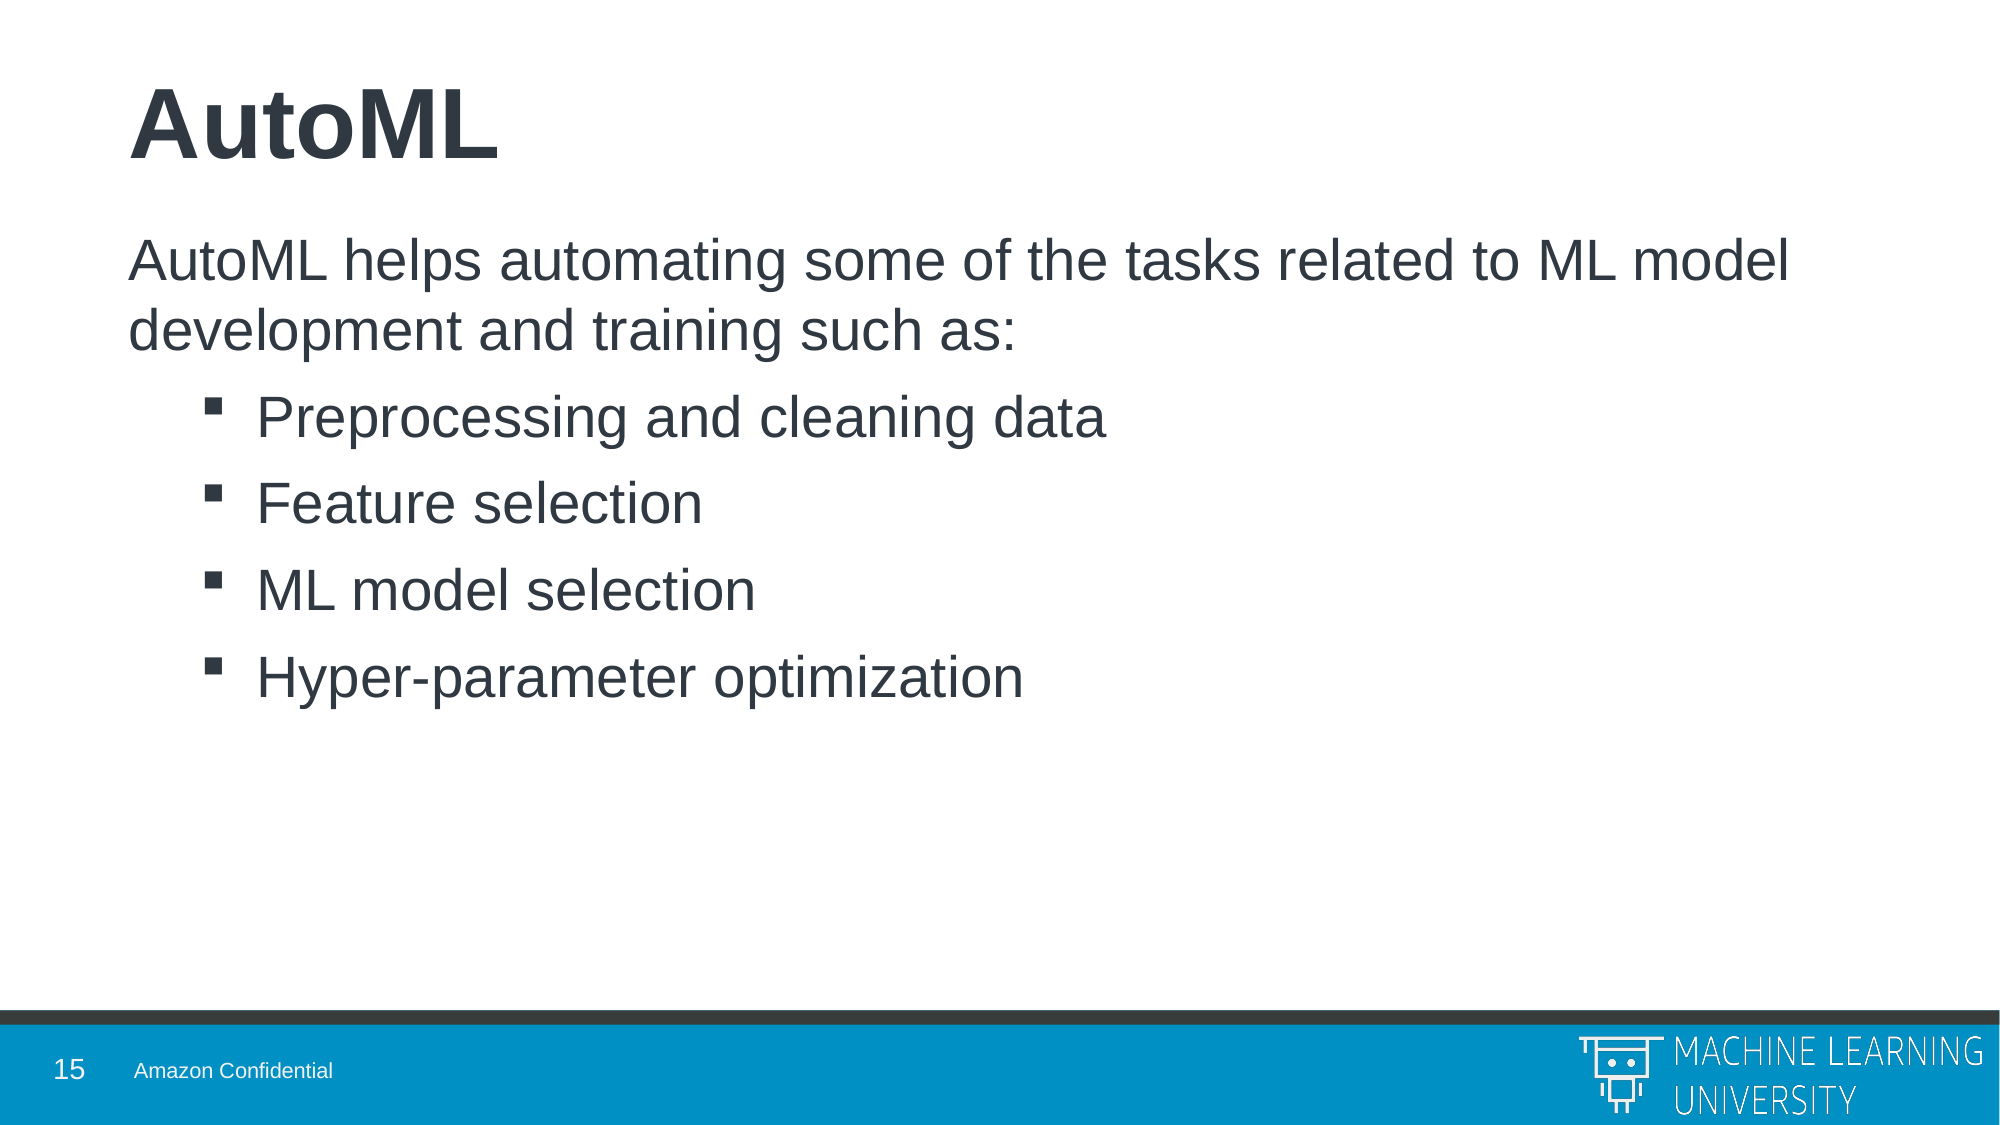

# AutoML
AutoML helps automating some of the tasks related to ML model development and training such as:
Preprocessing and cleaning data
Feature selection
ML model selection
Hyper-parameter optimization